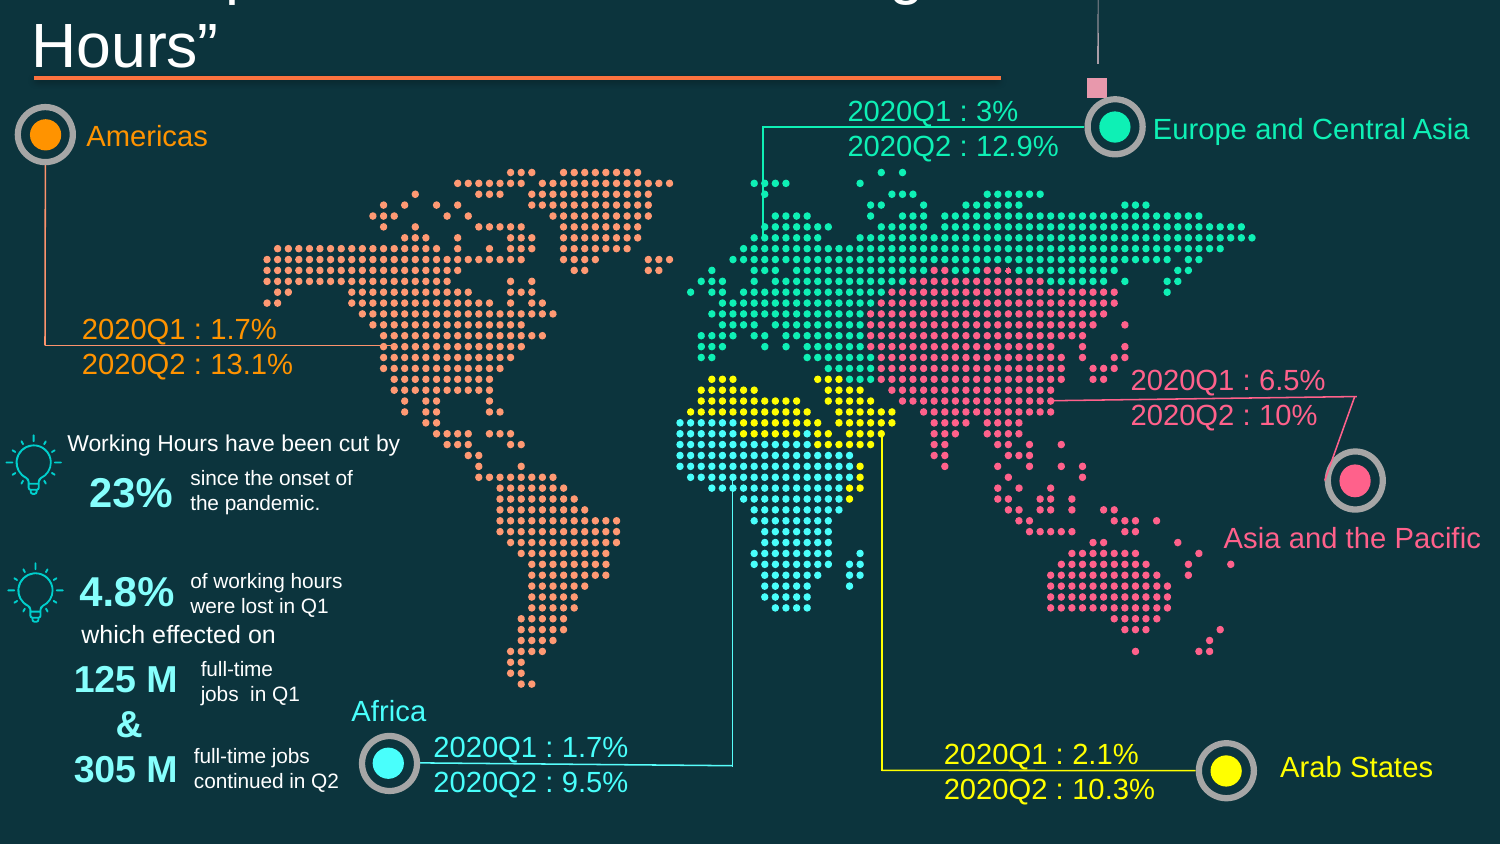

# The Impact of crisis on “Working Hours”
2020Q1 : 3%
2020Q2 : 12.9%

Europe and Central Asia

Americas

2020Q1 : 1.7%
2020Q2 : 13.1%
2020Q1 : 6.5%
2020Q2 : 10%
Working Hours have been cut by
since the onset of the pandemic.
23%

Asia and the Pacific
4.8%
of working hours were lost in Q1
which effected on
125 M
    &
305 M
full-time jobs  in Q1
full-time jobs continued in Q2

Africa
2020Q1 : 1.7%
2020Q2 : 9.5%
2020Q1 : 2.1%
2020Q2 : 10.3%

Arab States